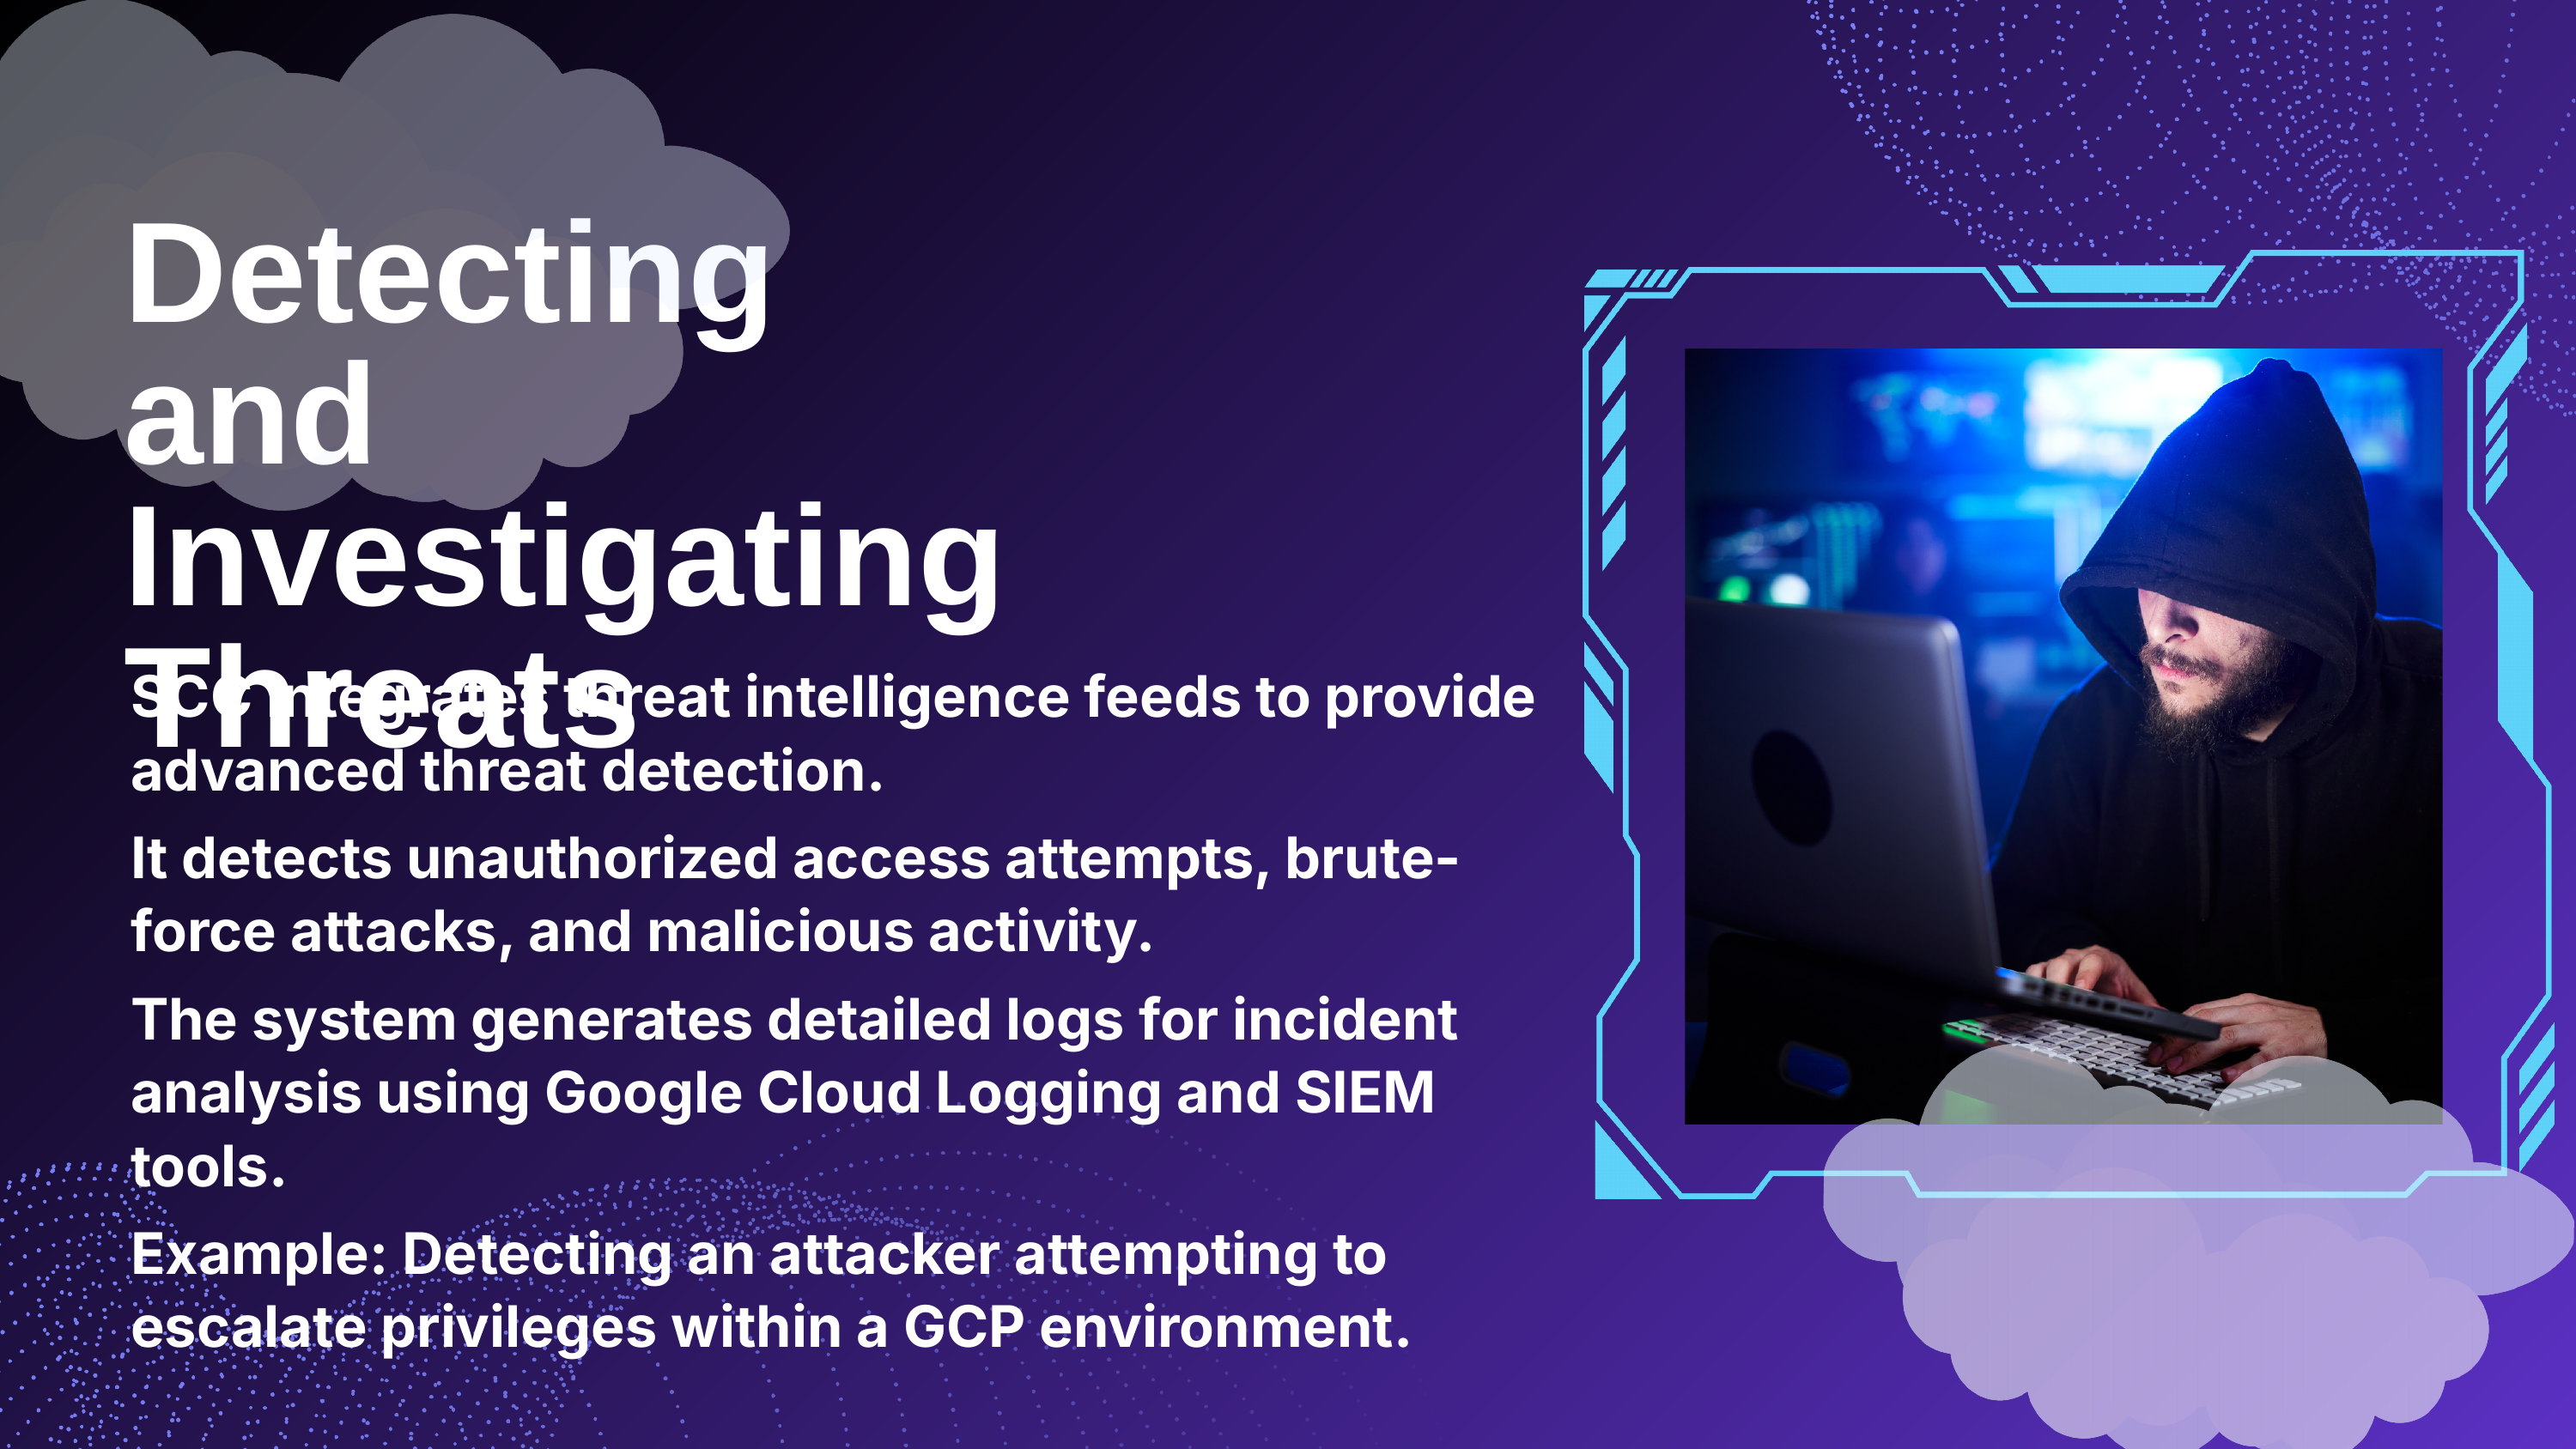

Detecting and Investigating Threats

SCC integrates threat intelligence feeds to provide advanced threat detection.
It detects unauthorized access attempts, brute-force attacks, and malicious activity.
The system generates detailed logs for incident analysis using Google Cloud Logging and SIEM tools.
Example: Detecting an attacker attempting to escalate privileges within a GCP environment.